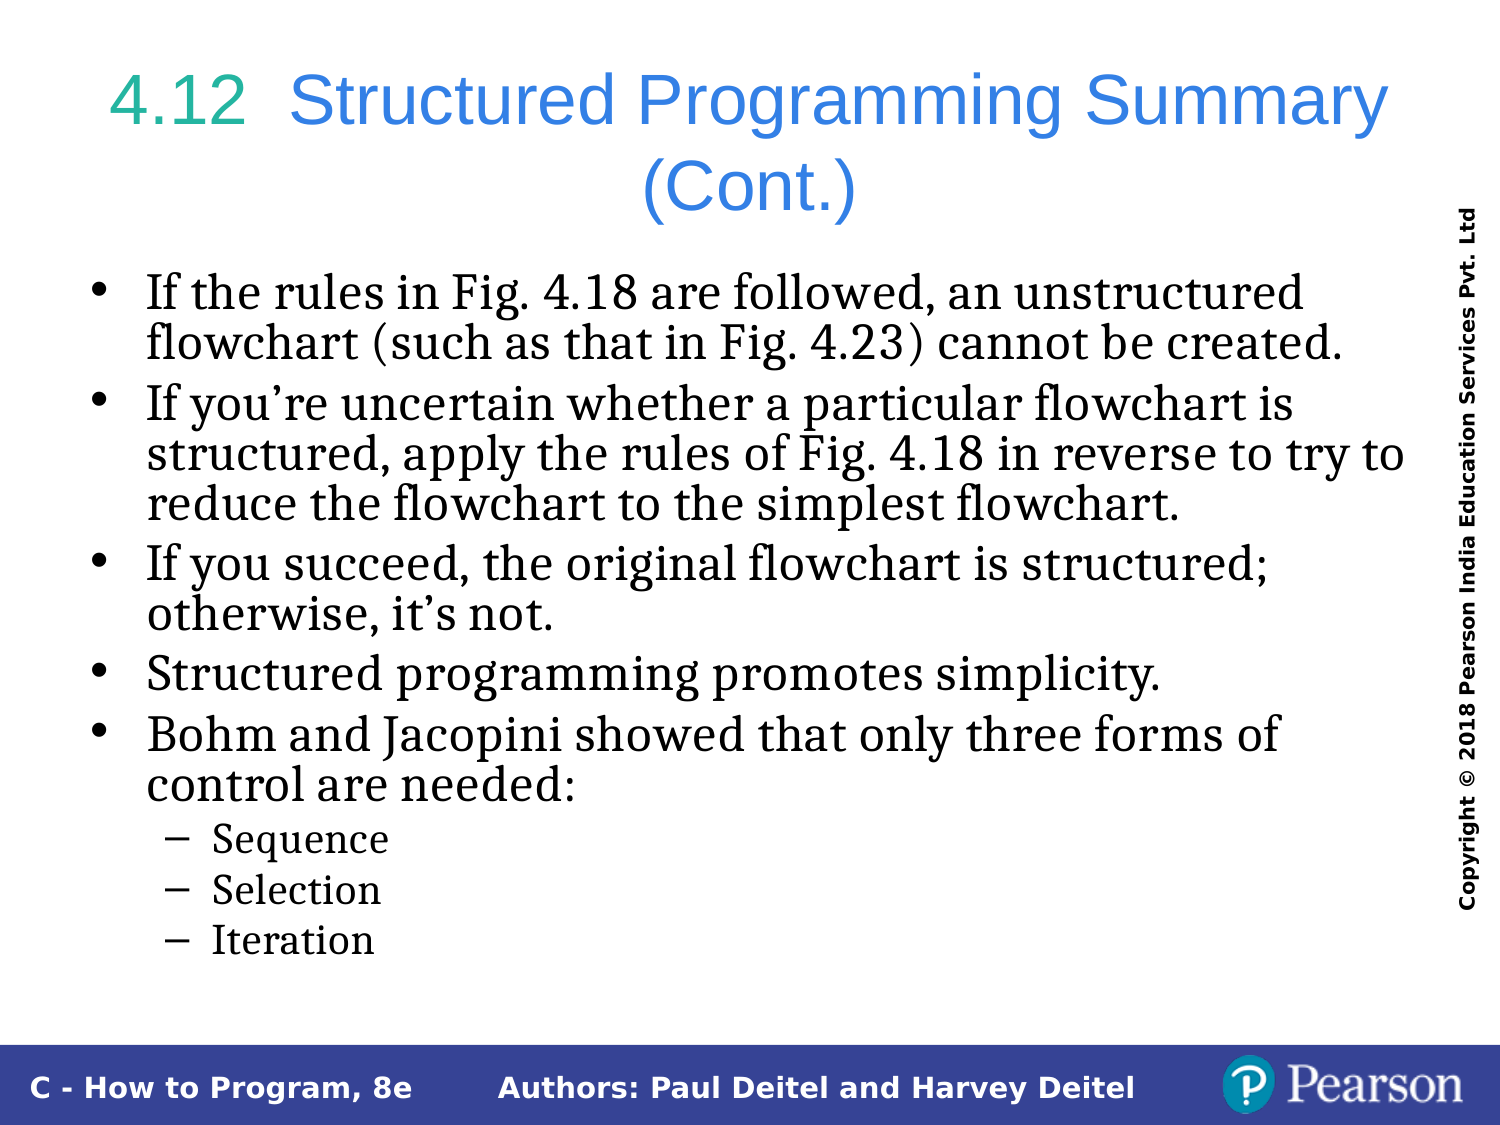

# 4.12  Structured Programming Summary (Cont.)
If the rules in Fig. 4.18 are followed, an unstructured flowchart (such as that in Fig. 4.23) cannot be created.
If you’re uncertain whether a particular flowchart is structured, apply the rules of Fig. 4.18 in reverse to try to reduce the flowchart to the simplest flowchart.
If you succeed, the original flowchart is structured; otherwise, it’s not.
Structured programming promotes simplicity.
Bohm and Jacopini showed that only three forms of control are needed:
Sequence
Selection
Iteration